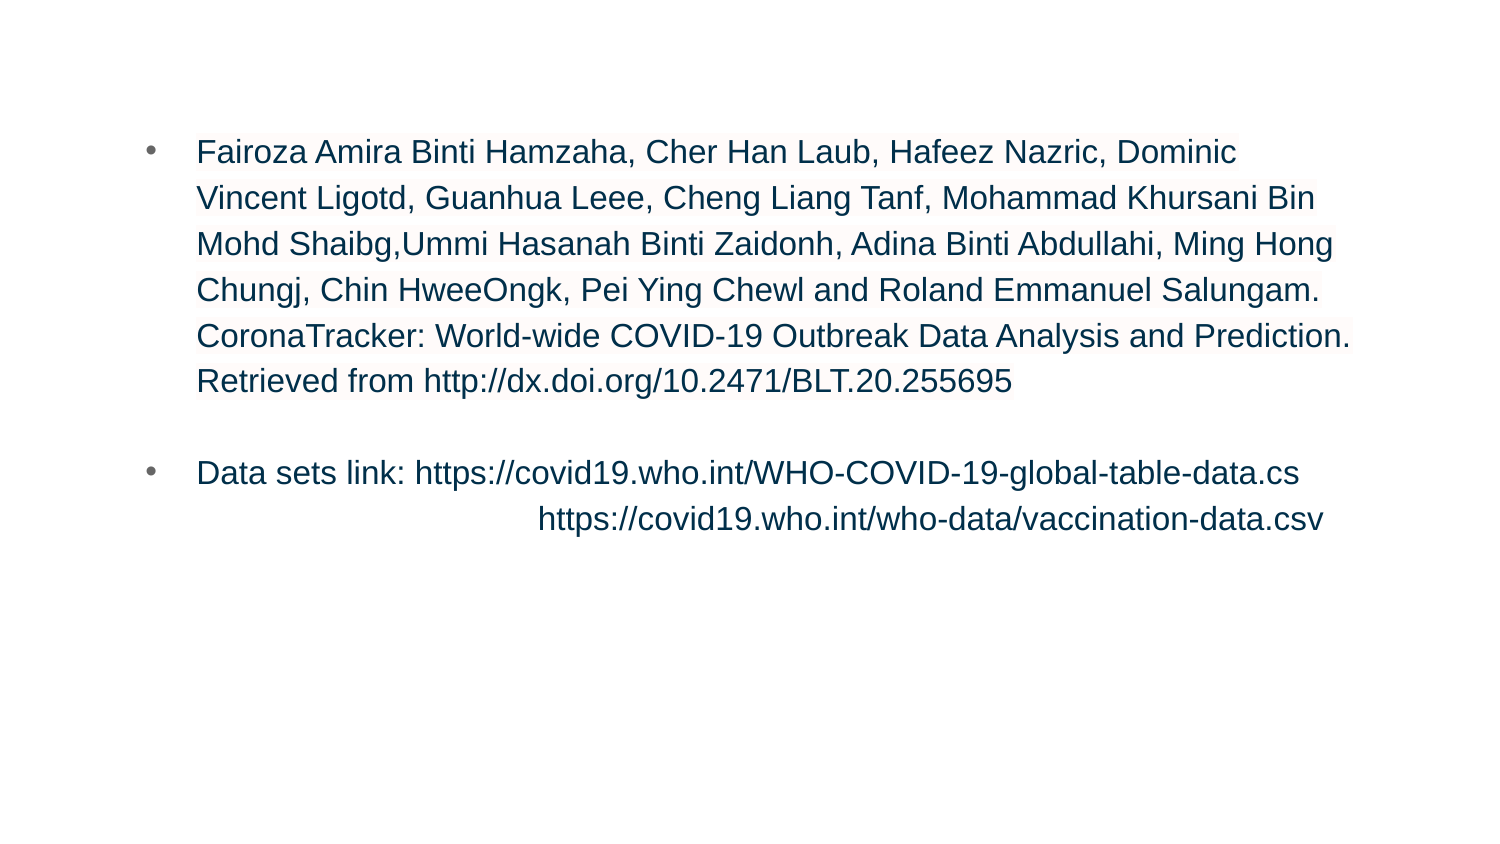

Fairoza Amira Binti Hamzaha, Cher Han Laub, Hafeez Nazric, Dominic Vincent Ligotd, Guanhua Leee, Cheng Liang Tanf, Mohammad Khursani Bin Mohd Shaibg,Ummi Hasanah Binti Zaidonh, Adina Binti Abdullahi, Ming Hong Chungj, Chin HweeOngk, Pei Ying Chewl and Roland Emmanuel Salungam. CoronaTracker: World-wide COVID-19 Outbreak Data Analysis and Prediction. Retrieved from http://dx.doi.org/10.2471/BLT.20.255695

Data sets link: https://covid19.who.int/WHO-COVID-19-global-table-data.cs                                            https://covid19.who.int/who-data/vaccination-data.csv